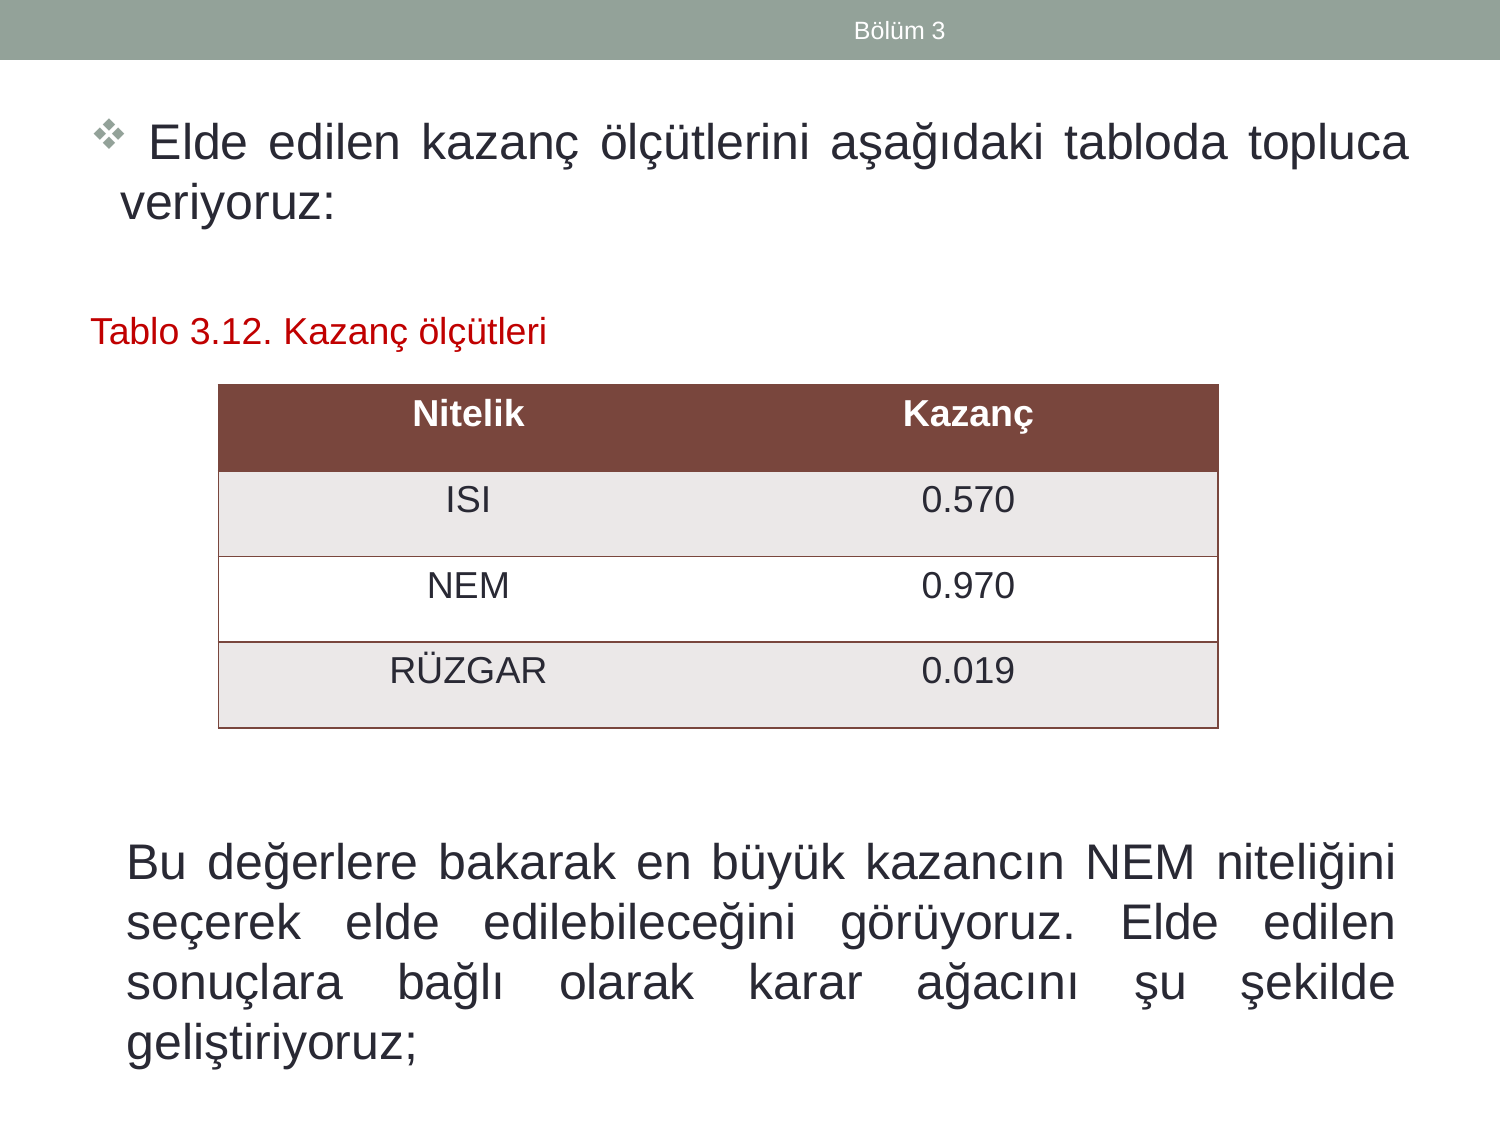

Bölüm 3
 Elde edilen kazanç ölçütlerini aşağıdaki tabloda topluca veriyoruz:

Tablo 3.12. Kazanç ölçütleri
| Nitelik | Kazanç |
| --- | --- |
| ISI | 0.570 |
| NEM | 0.970 |
| RÜZGAR | 0.019 |
Bu değerlere bakarak en büyük kazancın NEM niteliğini seçerek elde edilebileceğini görüyoruz. Elde edilen sonuçlara bağlı olarak karar ağacını şu şekilde geliştiriyoruz;